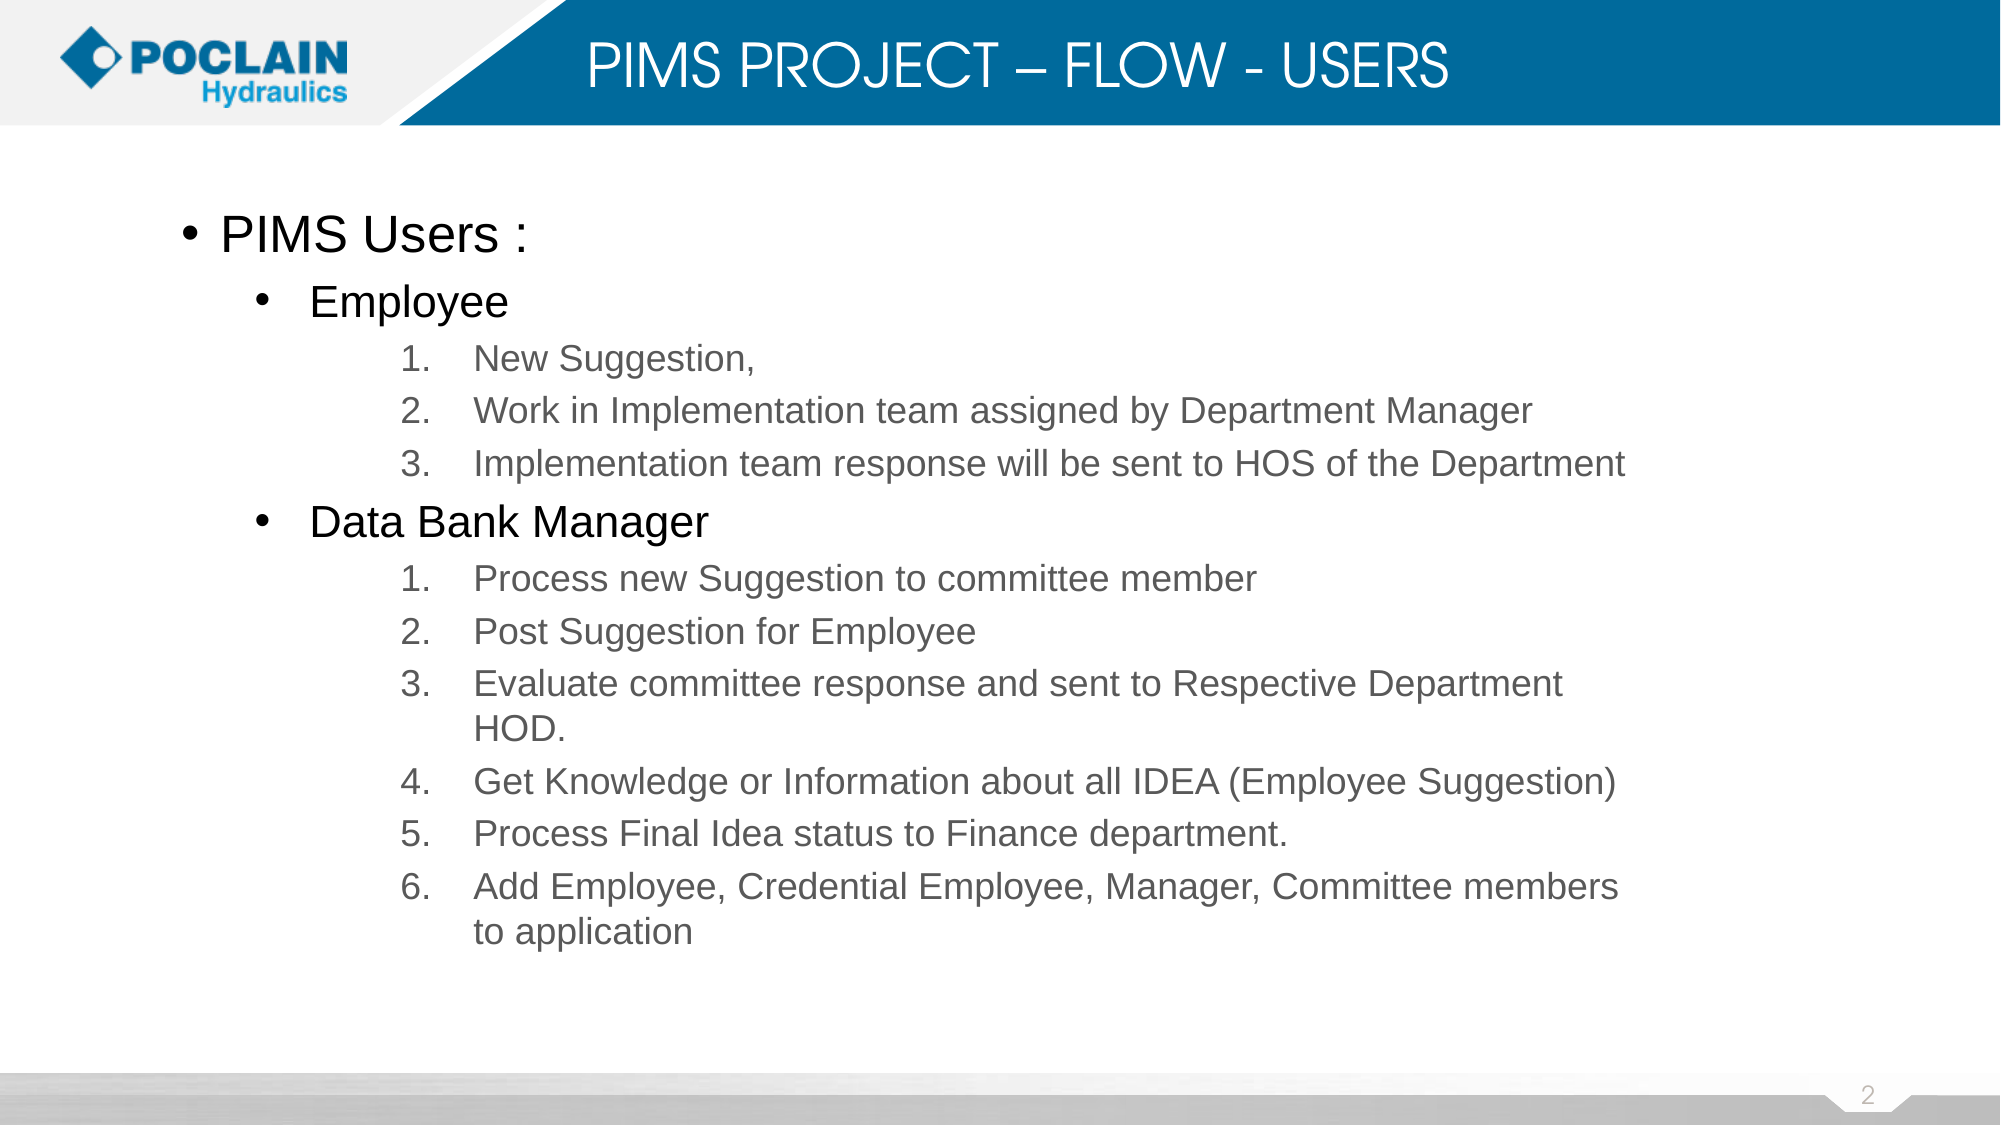

# PIMS Project – Flow - users
PIMS Users :
Employee
New Suggestion,
Work in Implementation team assigned by Department Manager
Implementation team response will be sent to HOS of the Department
Data Bank Manager
Process new Suggestion to committee member
Post Suggestion for Employee
Evaluate committee response and sent to Respective Department HOD.
Get Knowledge or Information about all IDEA (Employee Suggestion)
Process Final Idea status to Finance department.
Add Employee, Credential Employee, Manager, Committee members to application